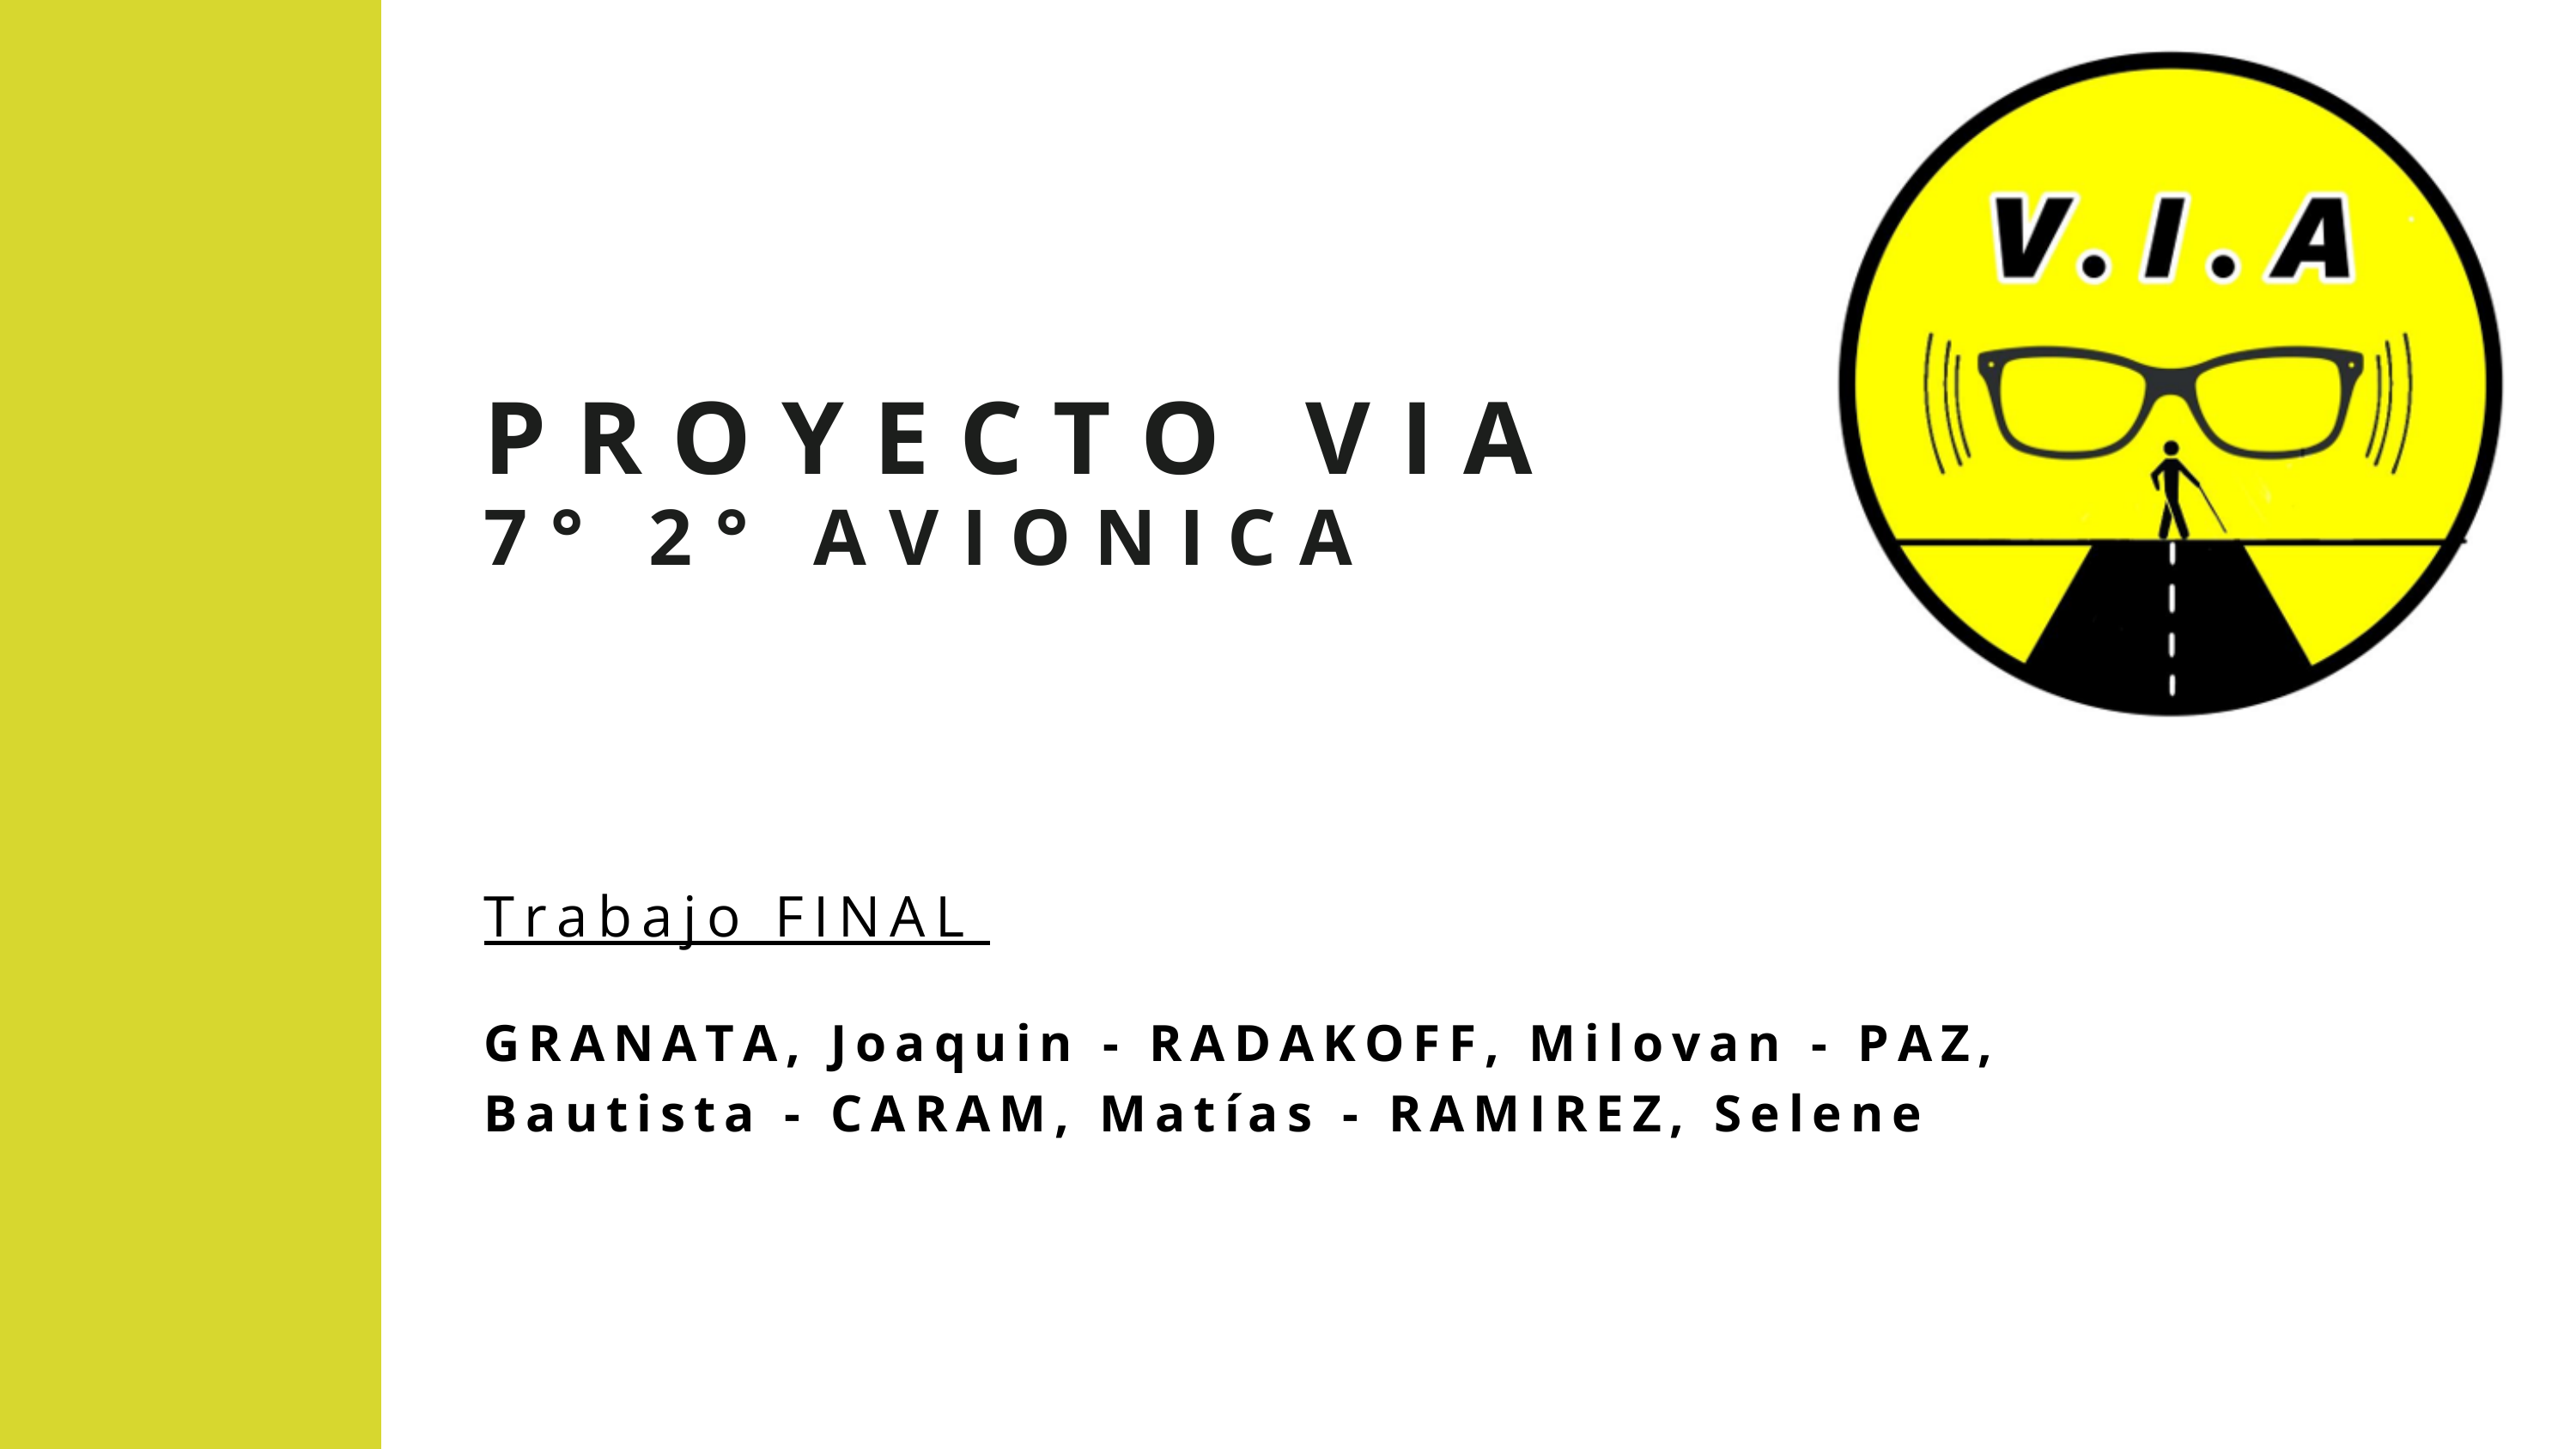

PROYECTO VIA
7° 2° AVIONICA
Trabajo FINAL
GRANATA, Joaquin - RADAKOFF, Milovan - PAZ, Bautista - CARAM, Matías - RAMIREZ, Selene